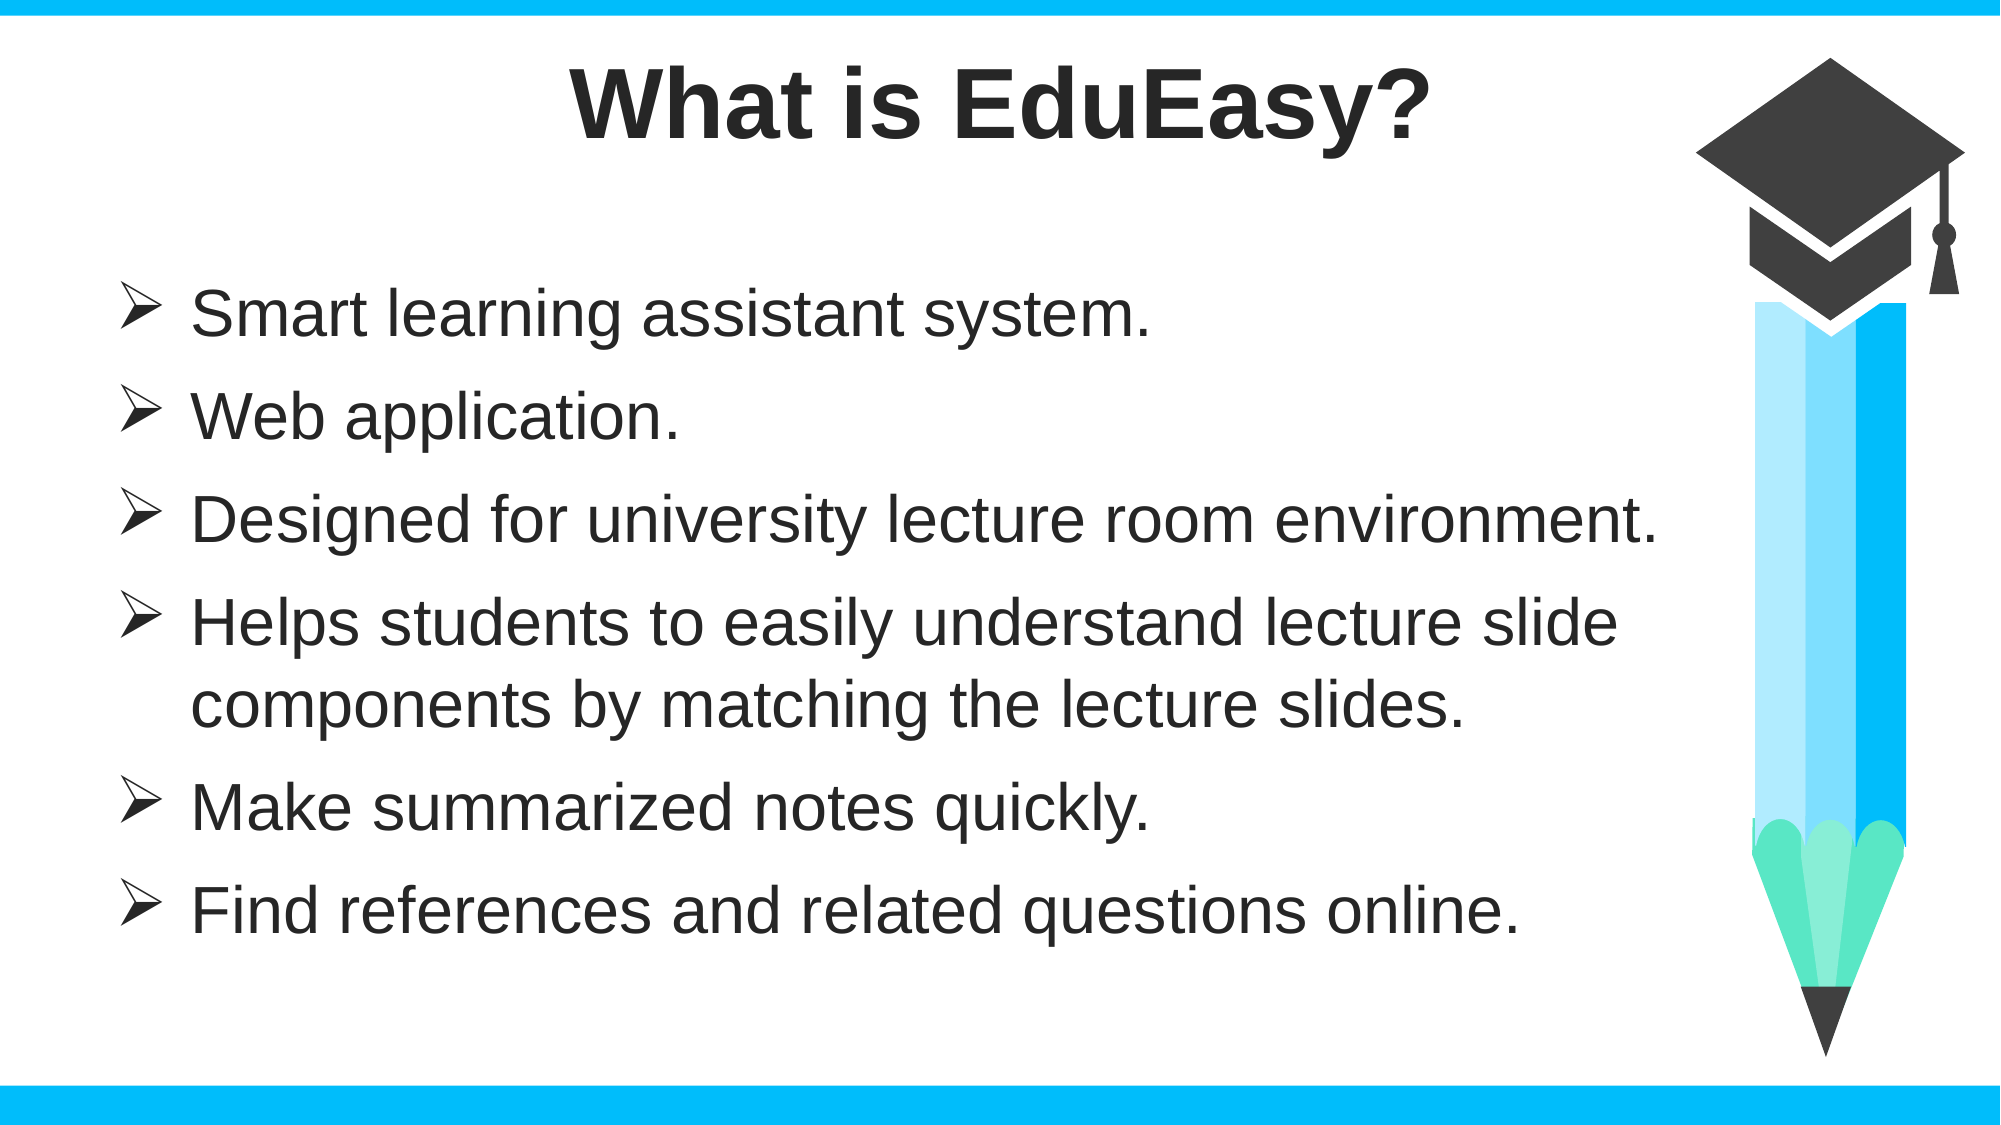

What is EduEasy?

Smart learning assistant system.
Web application.
Designed for university lecture room environment.
Helps students to easily understand lecture slide components by matching the lecture slides.
Make summarized notes quickly.
Find references and related questions online.